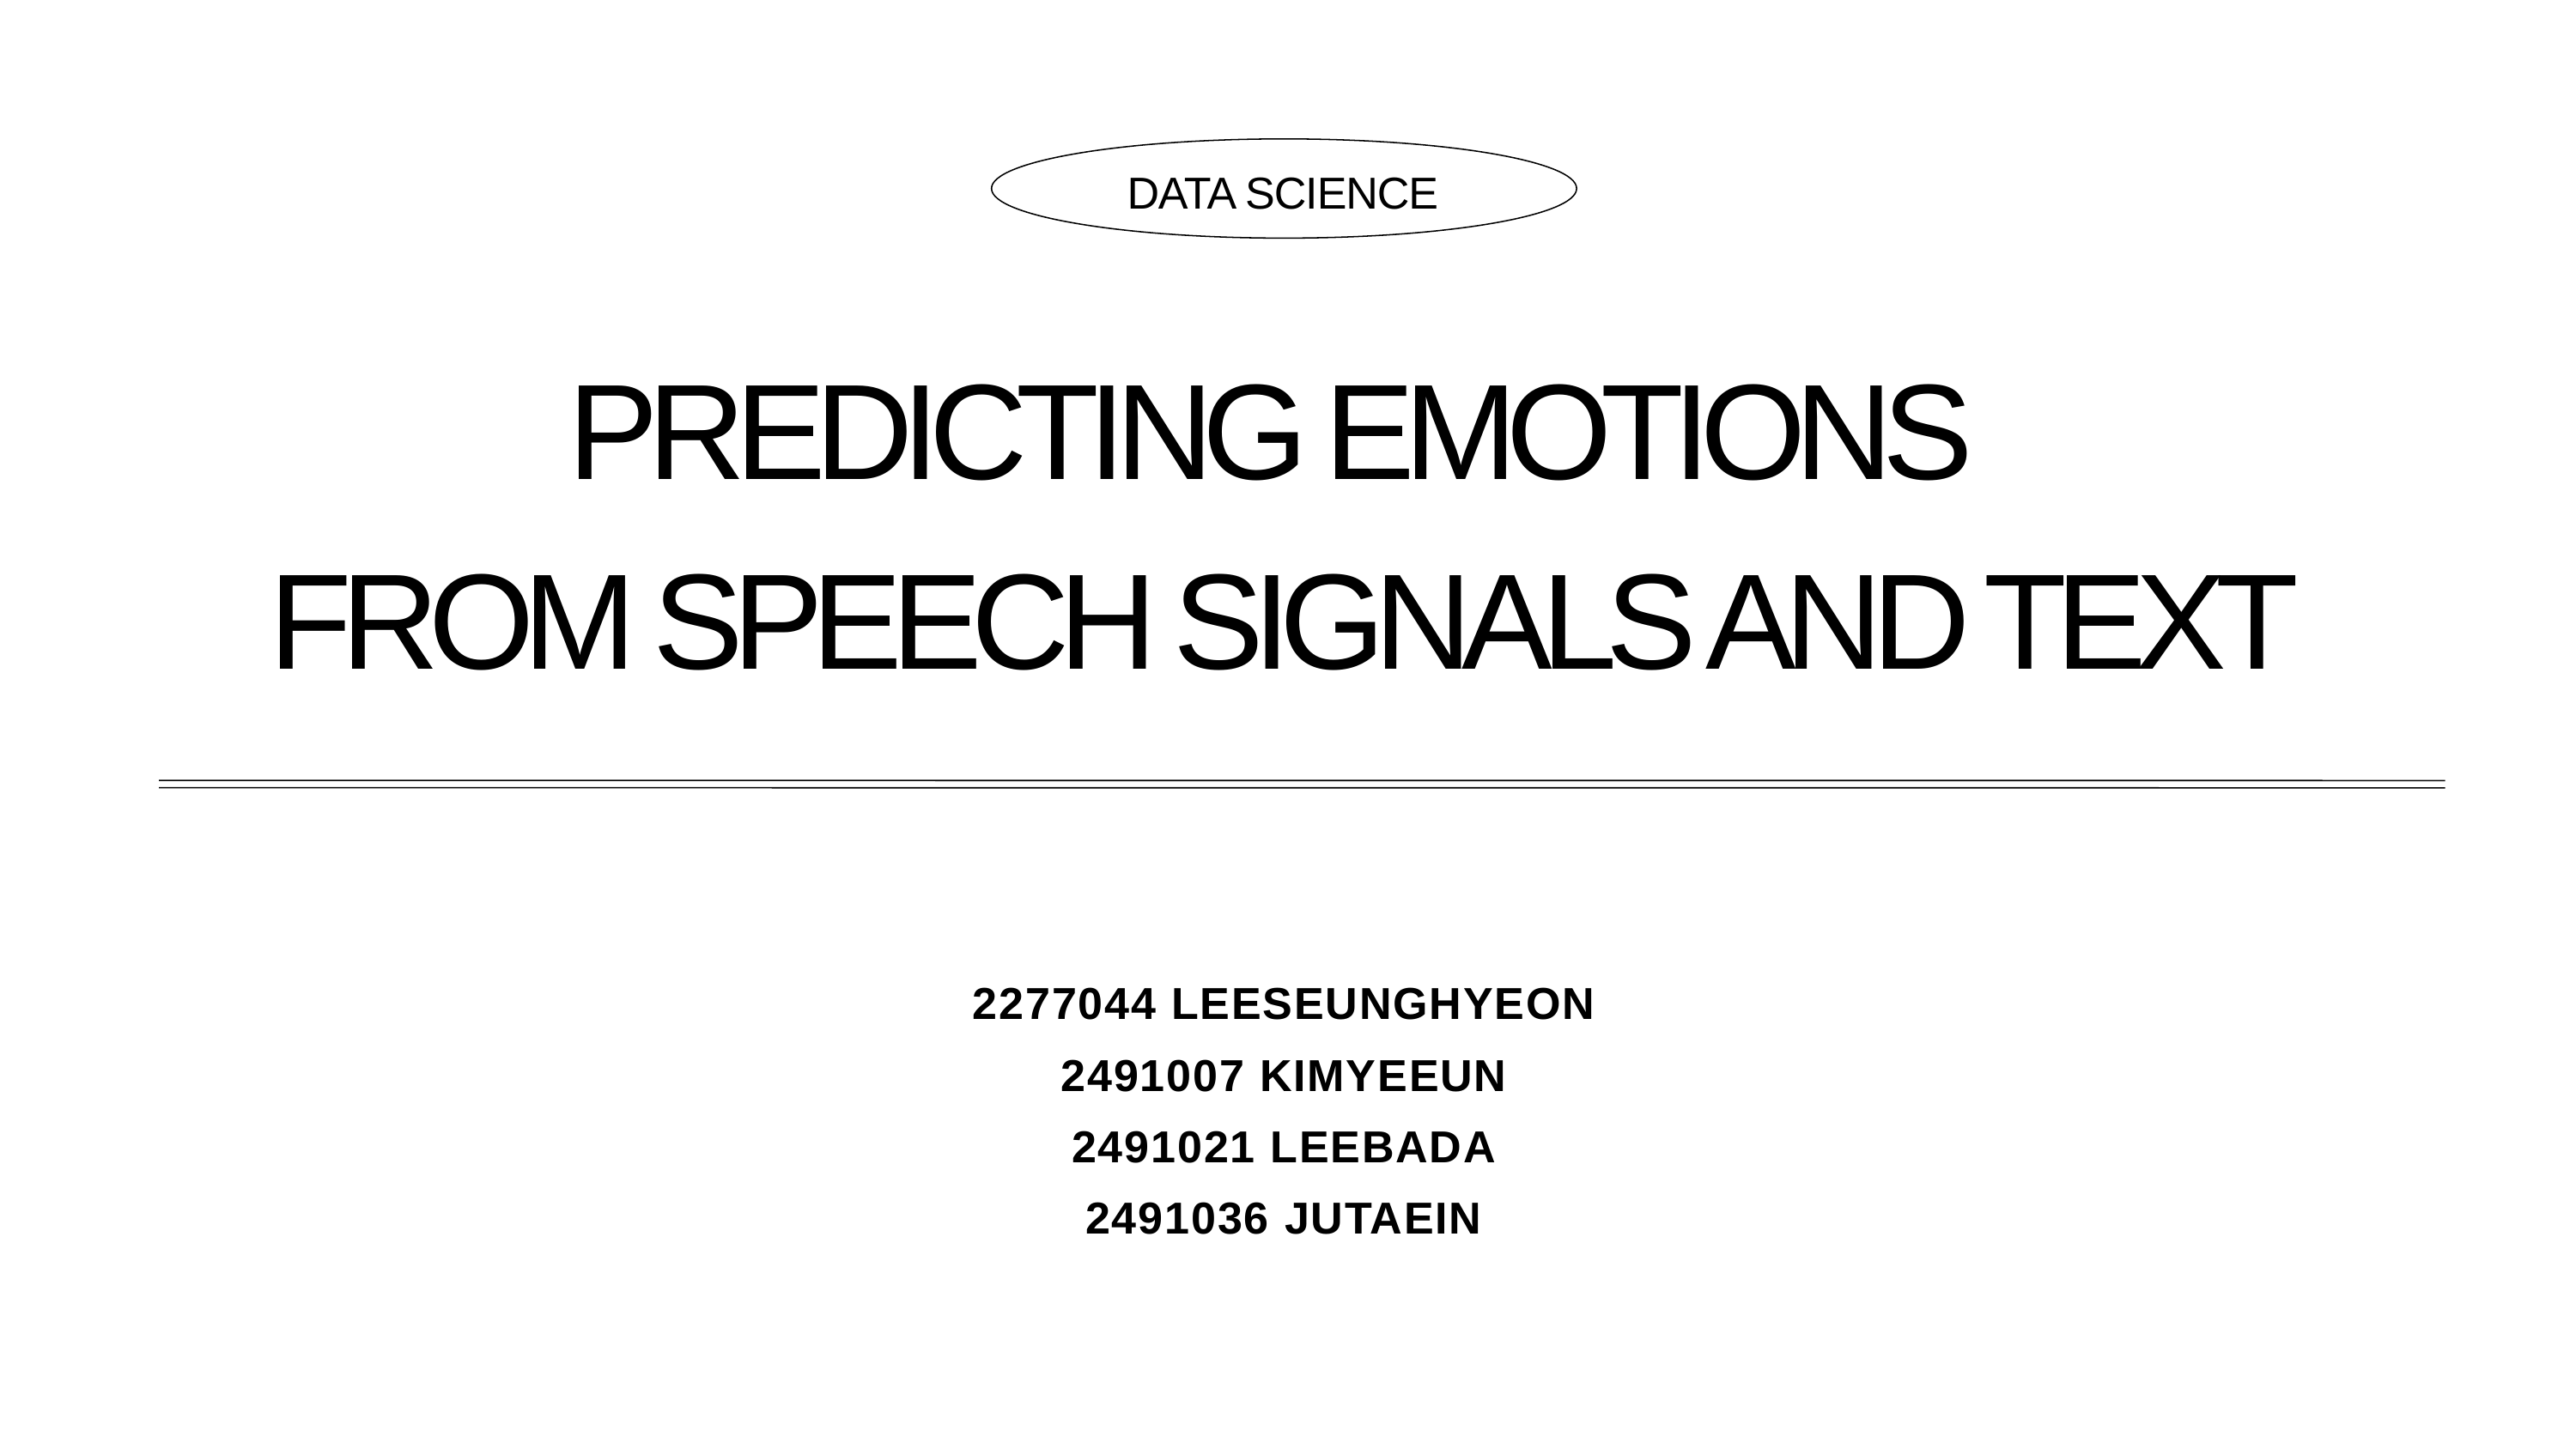

DATA SCIENCE
PREDICTING EMOTIONS
FROM SPEECH SIGNALS AND TEXT

2277044 LEESEUNGHYEON
2491007 KIMYEEUN
2491021 LEEBADA
2491036 JUTAEIN